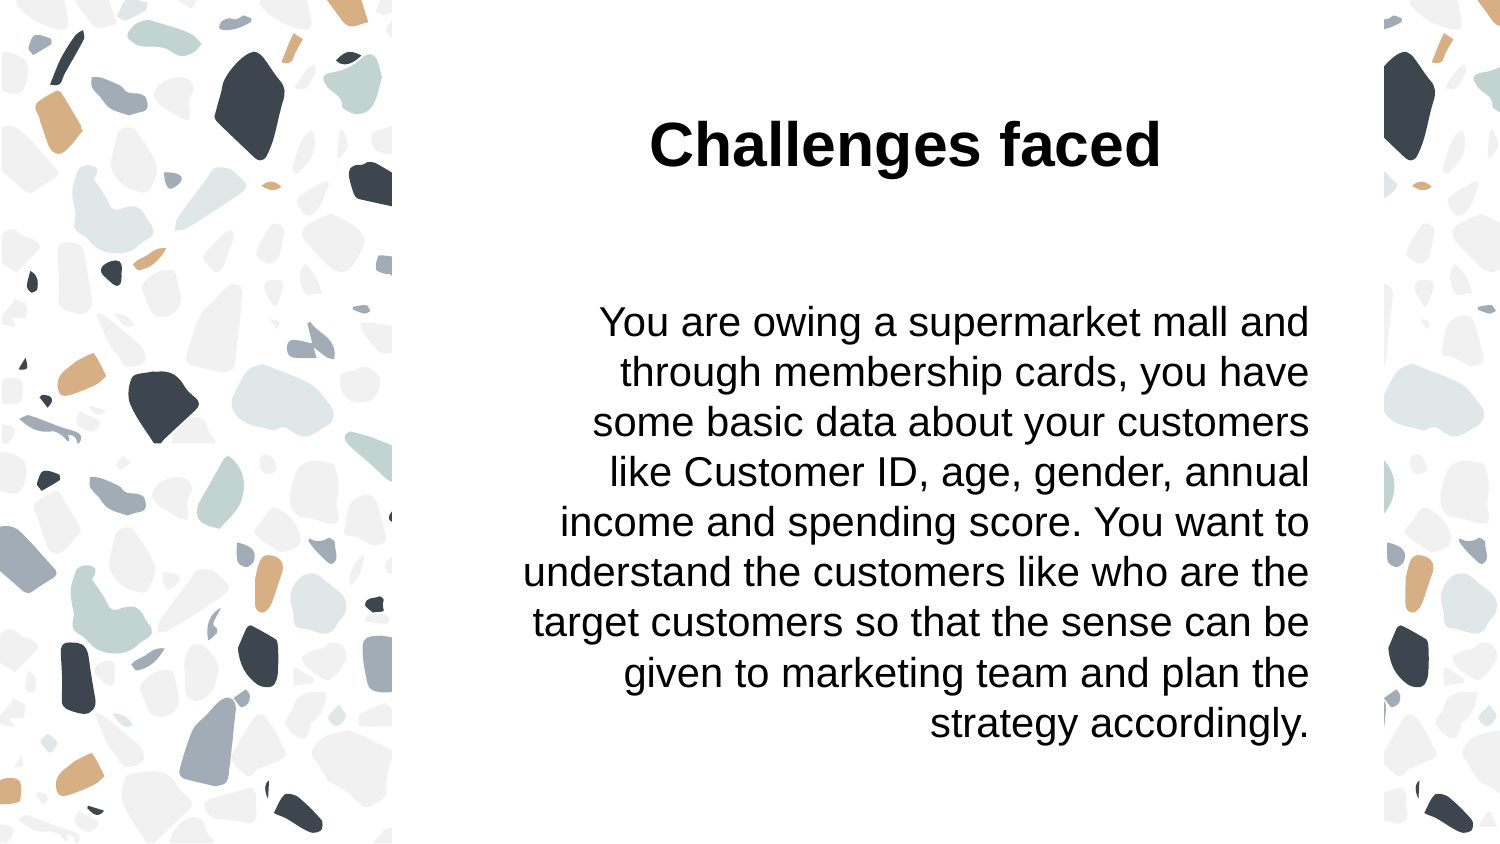

Challenges faced

You are owing a supermarket mall and through membership cards, you have some basic data about your customers like Customer ID, age, gender, annual income and spending score. You want to understand the customers like who are the target customers so that the sense can be given to marketing team and plan the strategy accordingly.